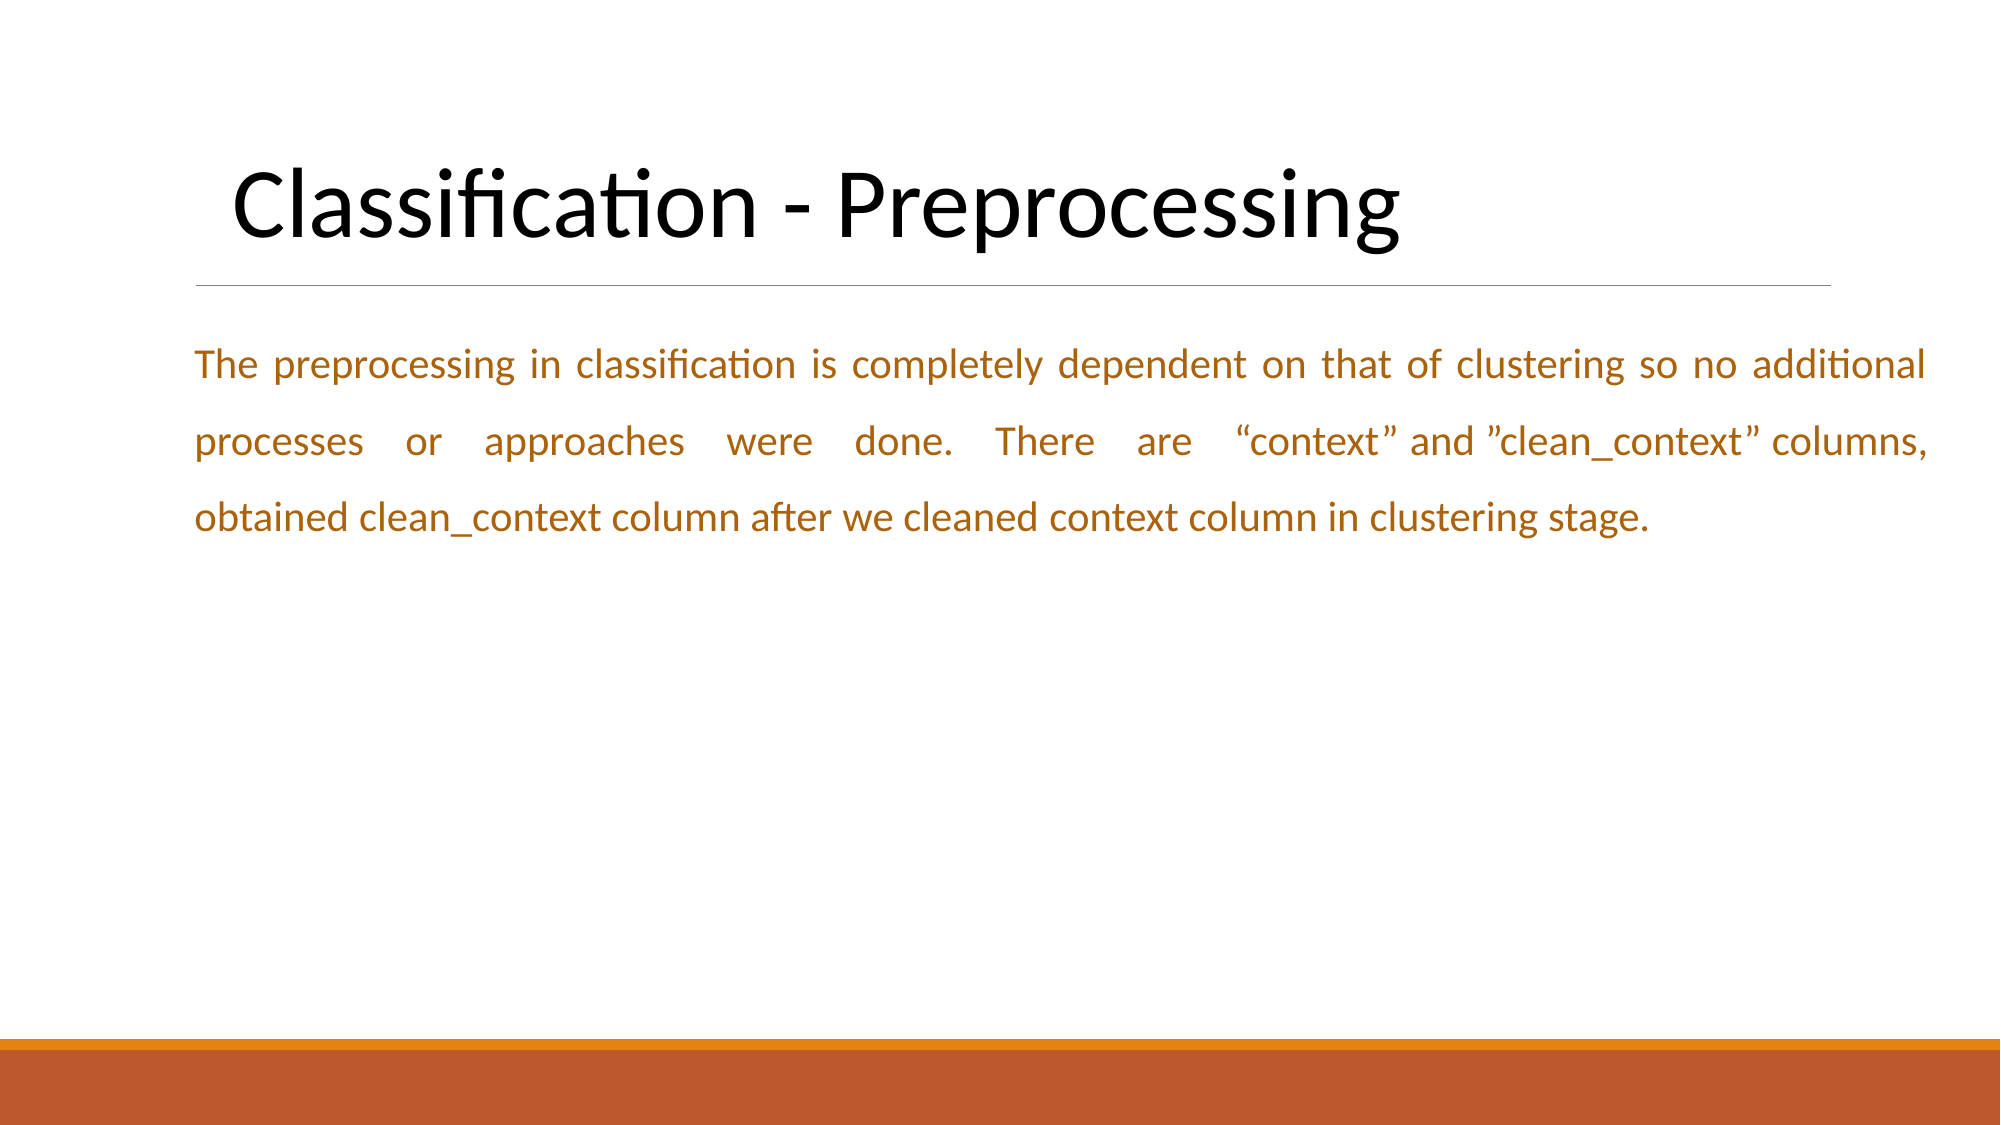

Classification - Preprocessing
The preprocessing in classification is completely dependent on that of clustering so no additional processes or approaches were done. There are “context” and ”clean_context” columns, obtained clean_context column after we cleaned context column in clustering stage.